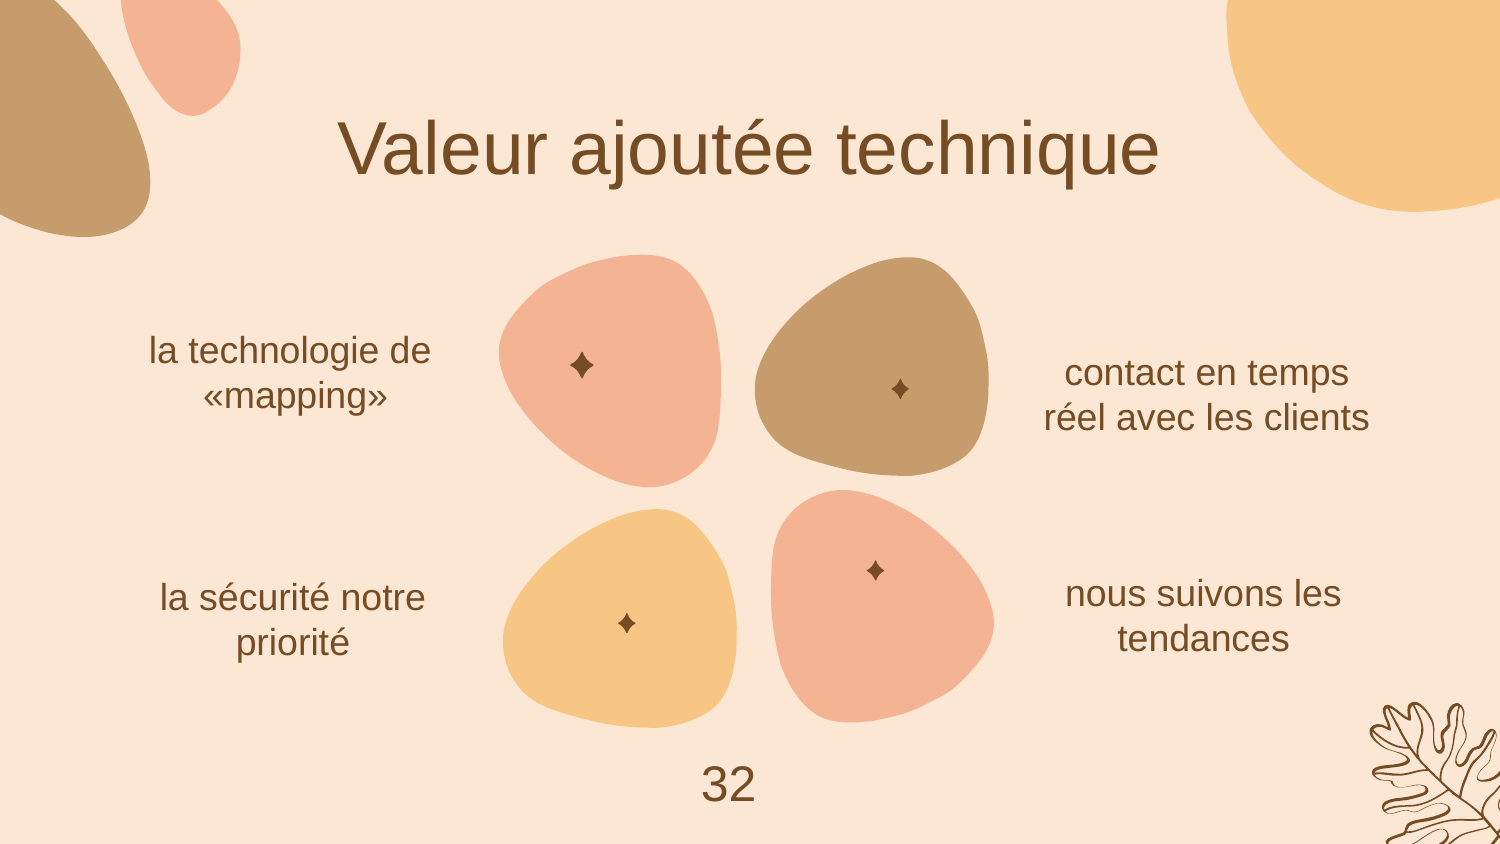

Valeur ajoutée technique

contact en temps réel avec les clients
# la technologie de «mapping»

nous suivons les tendances
la sécurité notre priorité

32